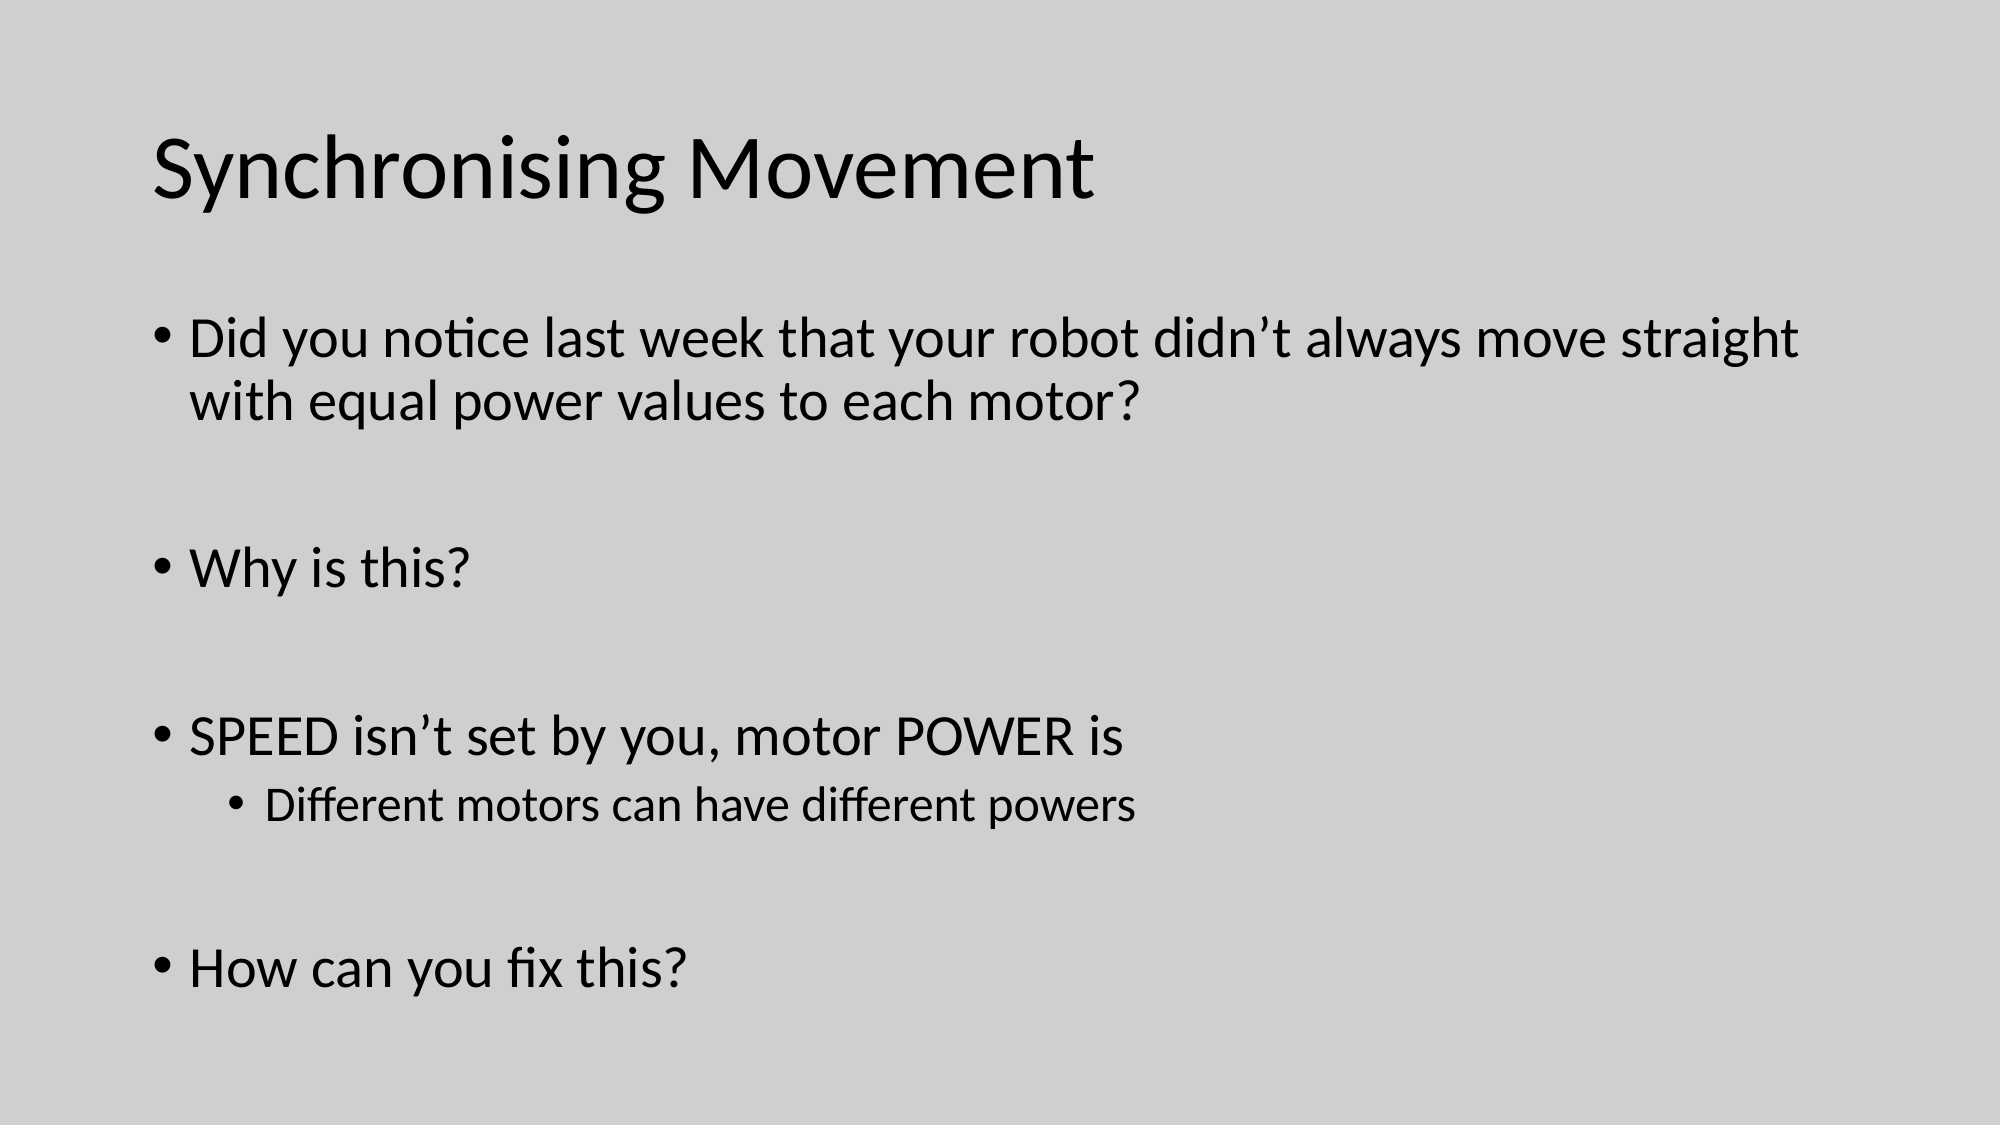

# Synchronising Movement
Did you notice last week that your robot didn’t always move straight with equal power values to each motor?

Why is this?

SPEED isn’t set by you, motor POWER is
Different motors can have different powers

How can you fix this?